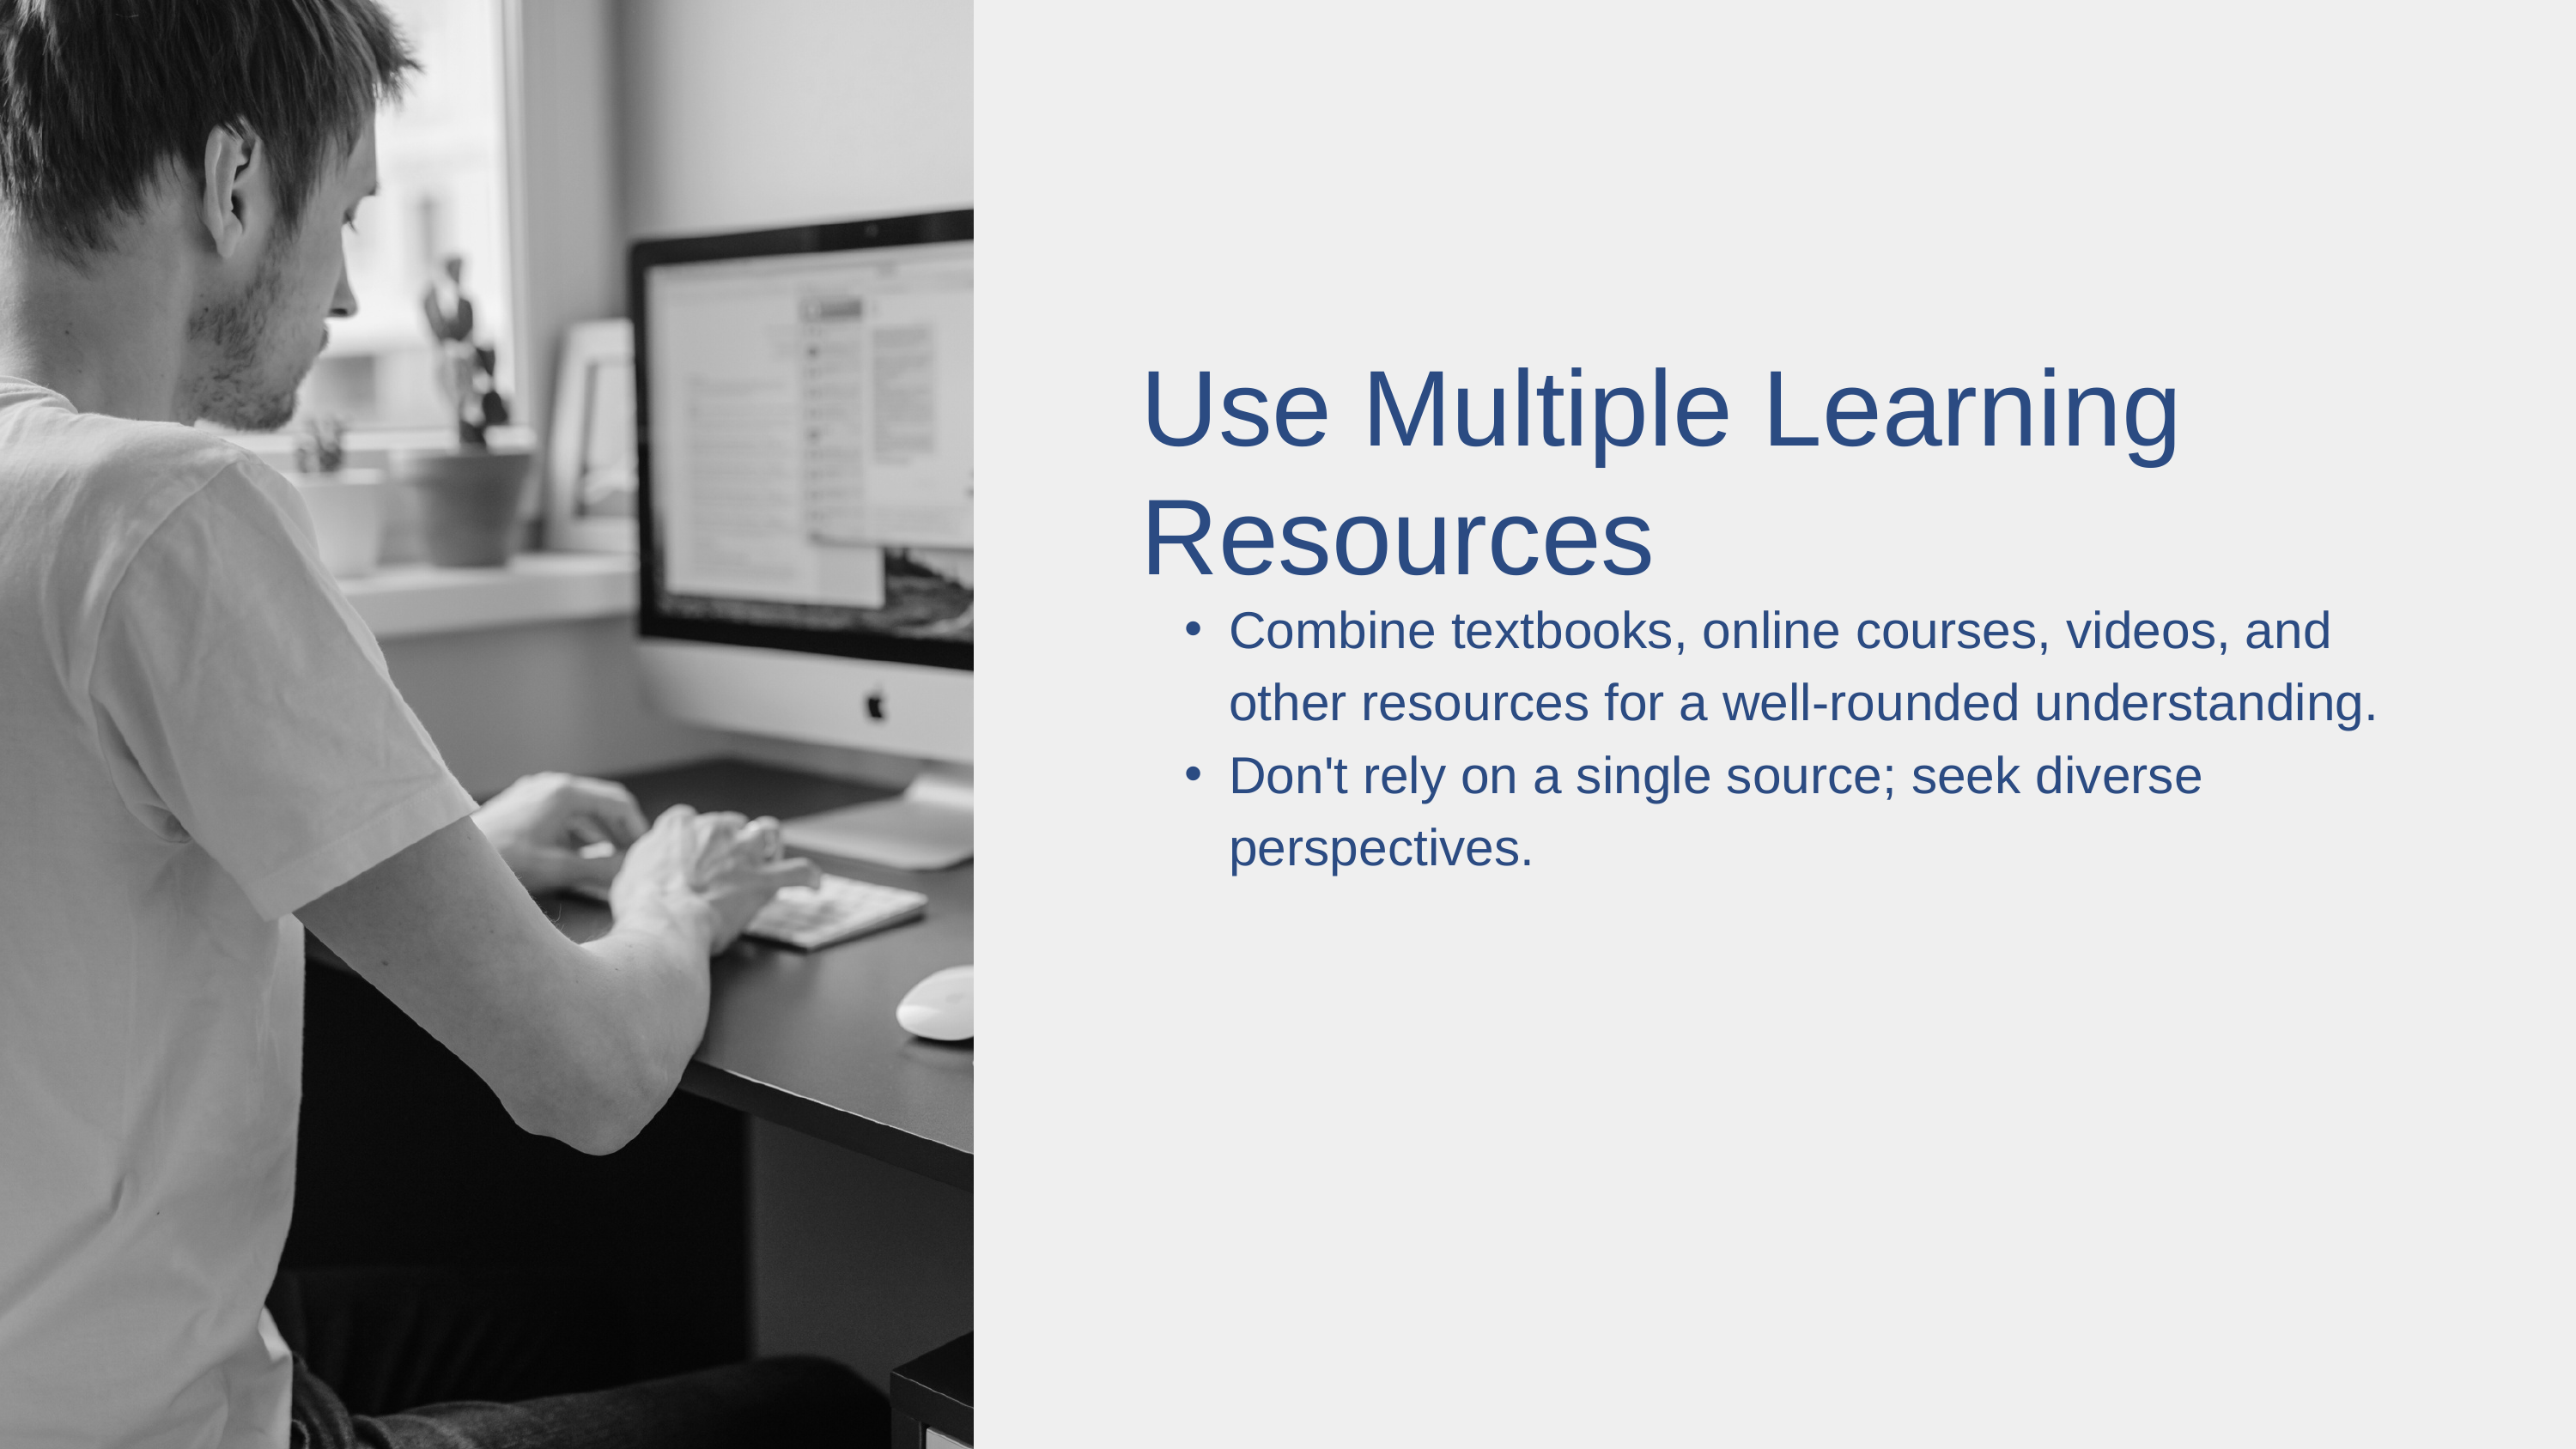

Use Multiple Learning Resources
Combine textbooks, online courses, videos, and other resources for a well-rounded understanding.
Don't rely on a single source; seek diverse perspectives.